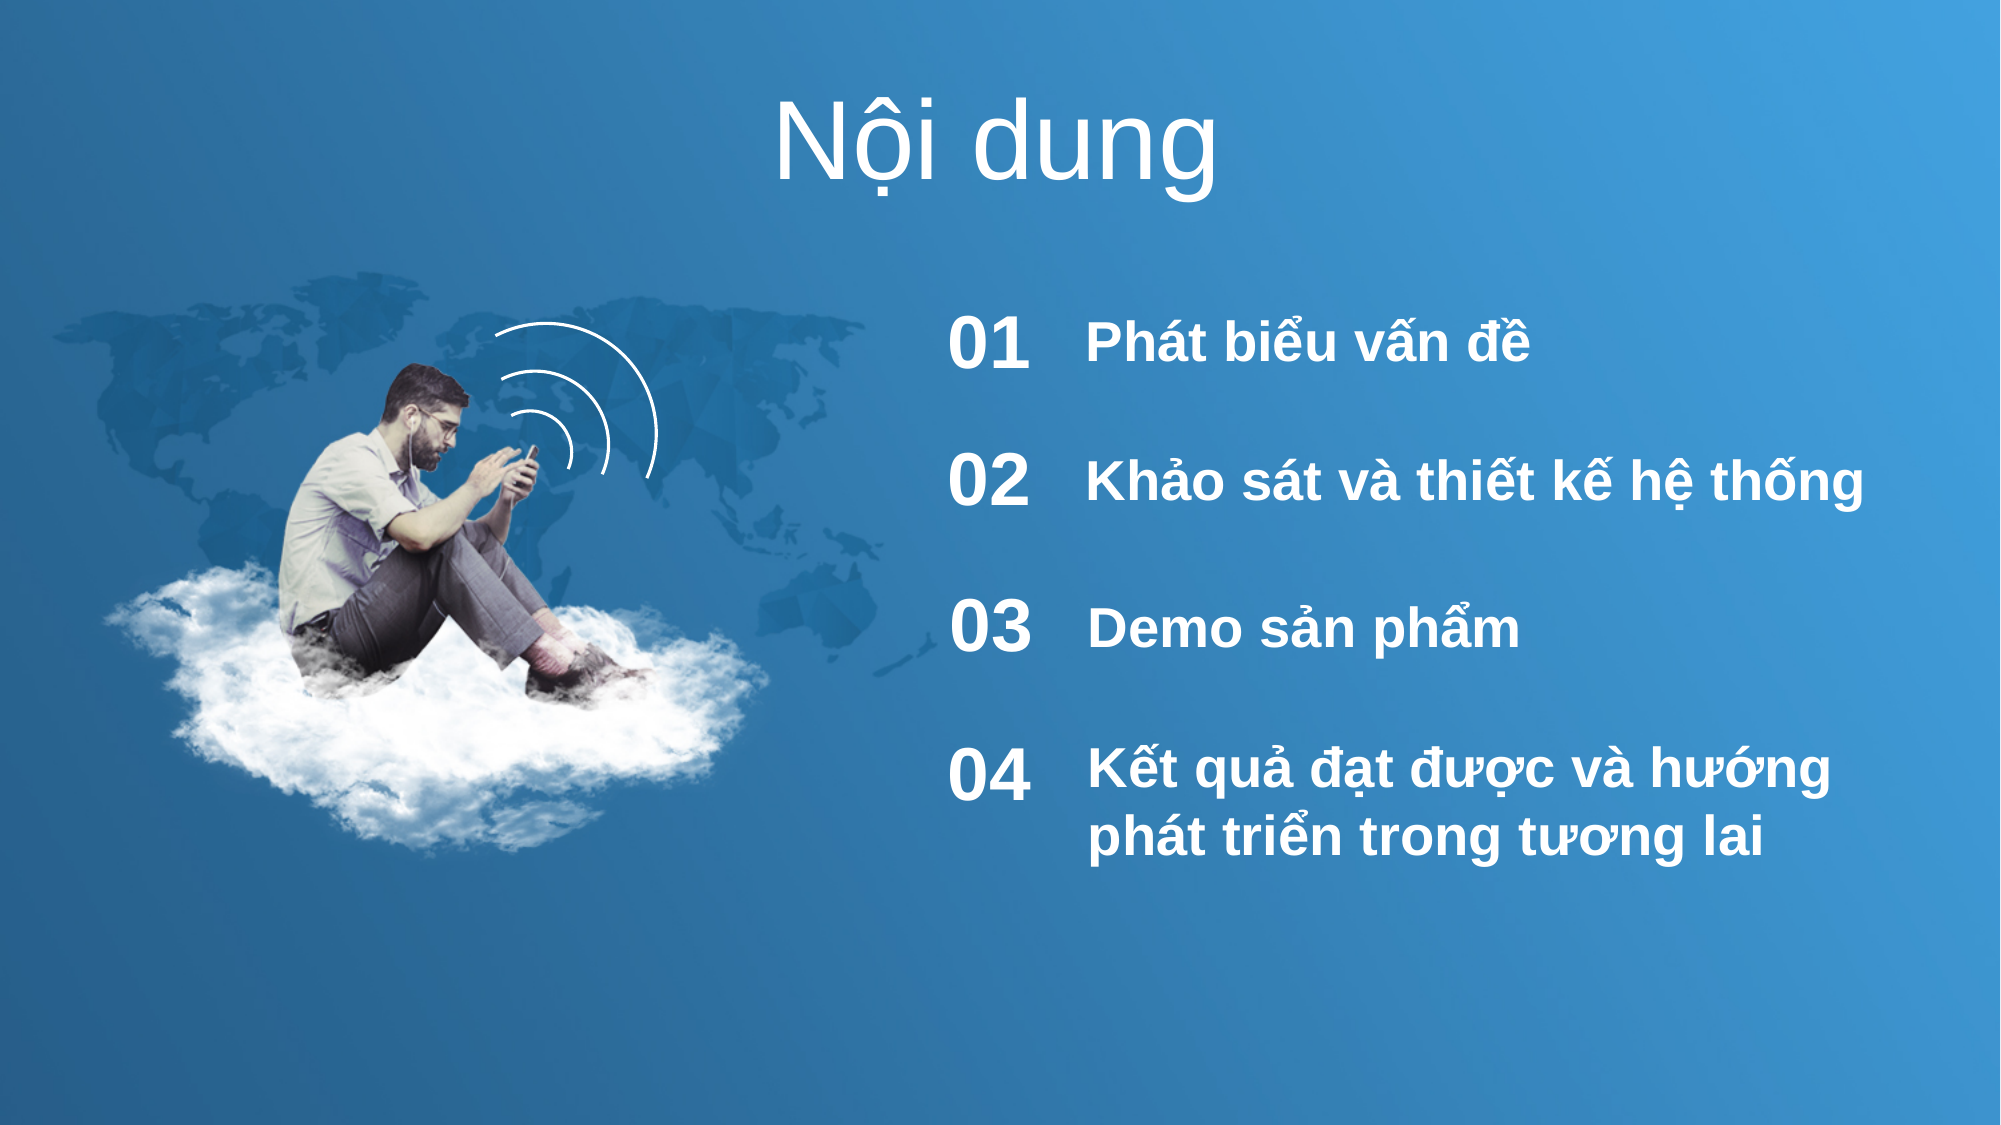

Nội dung
01
Phát biểu vấn đề

02
Khảo sát và thiết kế hệ thống

03
Demo sản phẩm
04
Kết quả đạt được và hướng phát triển trong tương lai